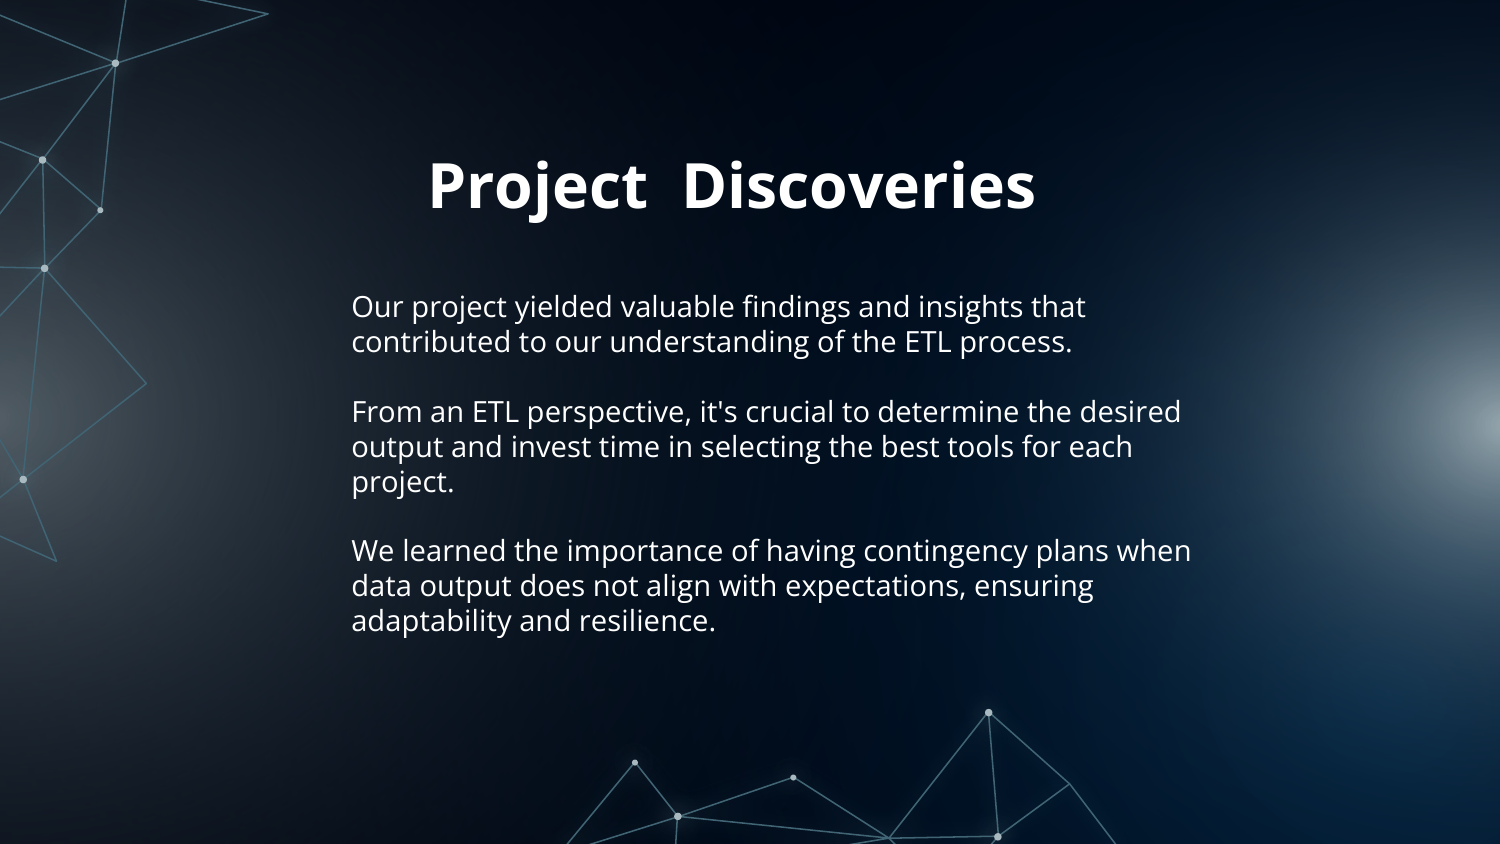

# Project  Discoveries
Our project yielded valuable findings and insights that contributed to our understanding of the ETL process.

From an ETL perspective, it's crucial to determine the desired output and invest time in selecting the best tools for each project.

We learned the importance of having contingency plans when data output does not align with expectations, ensuring adaptability and resilience.